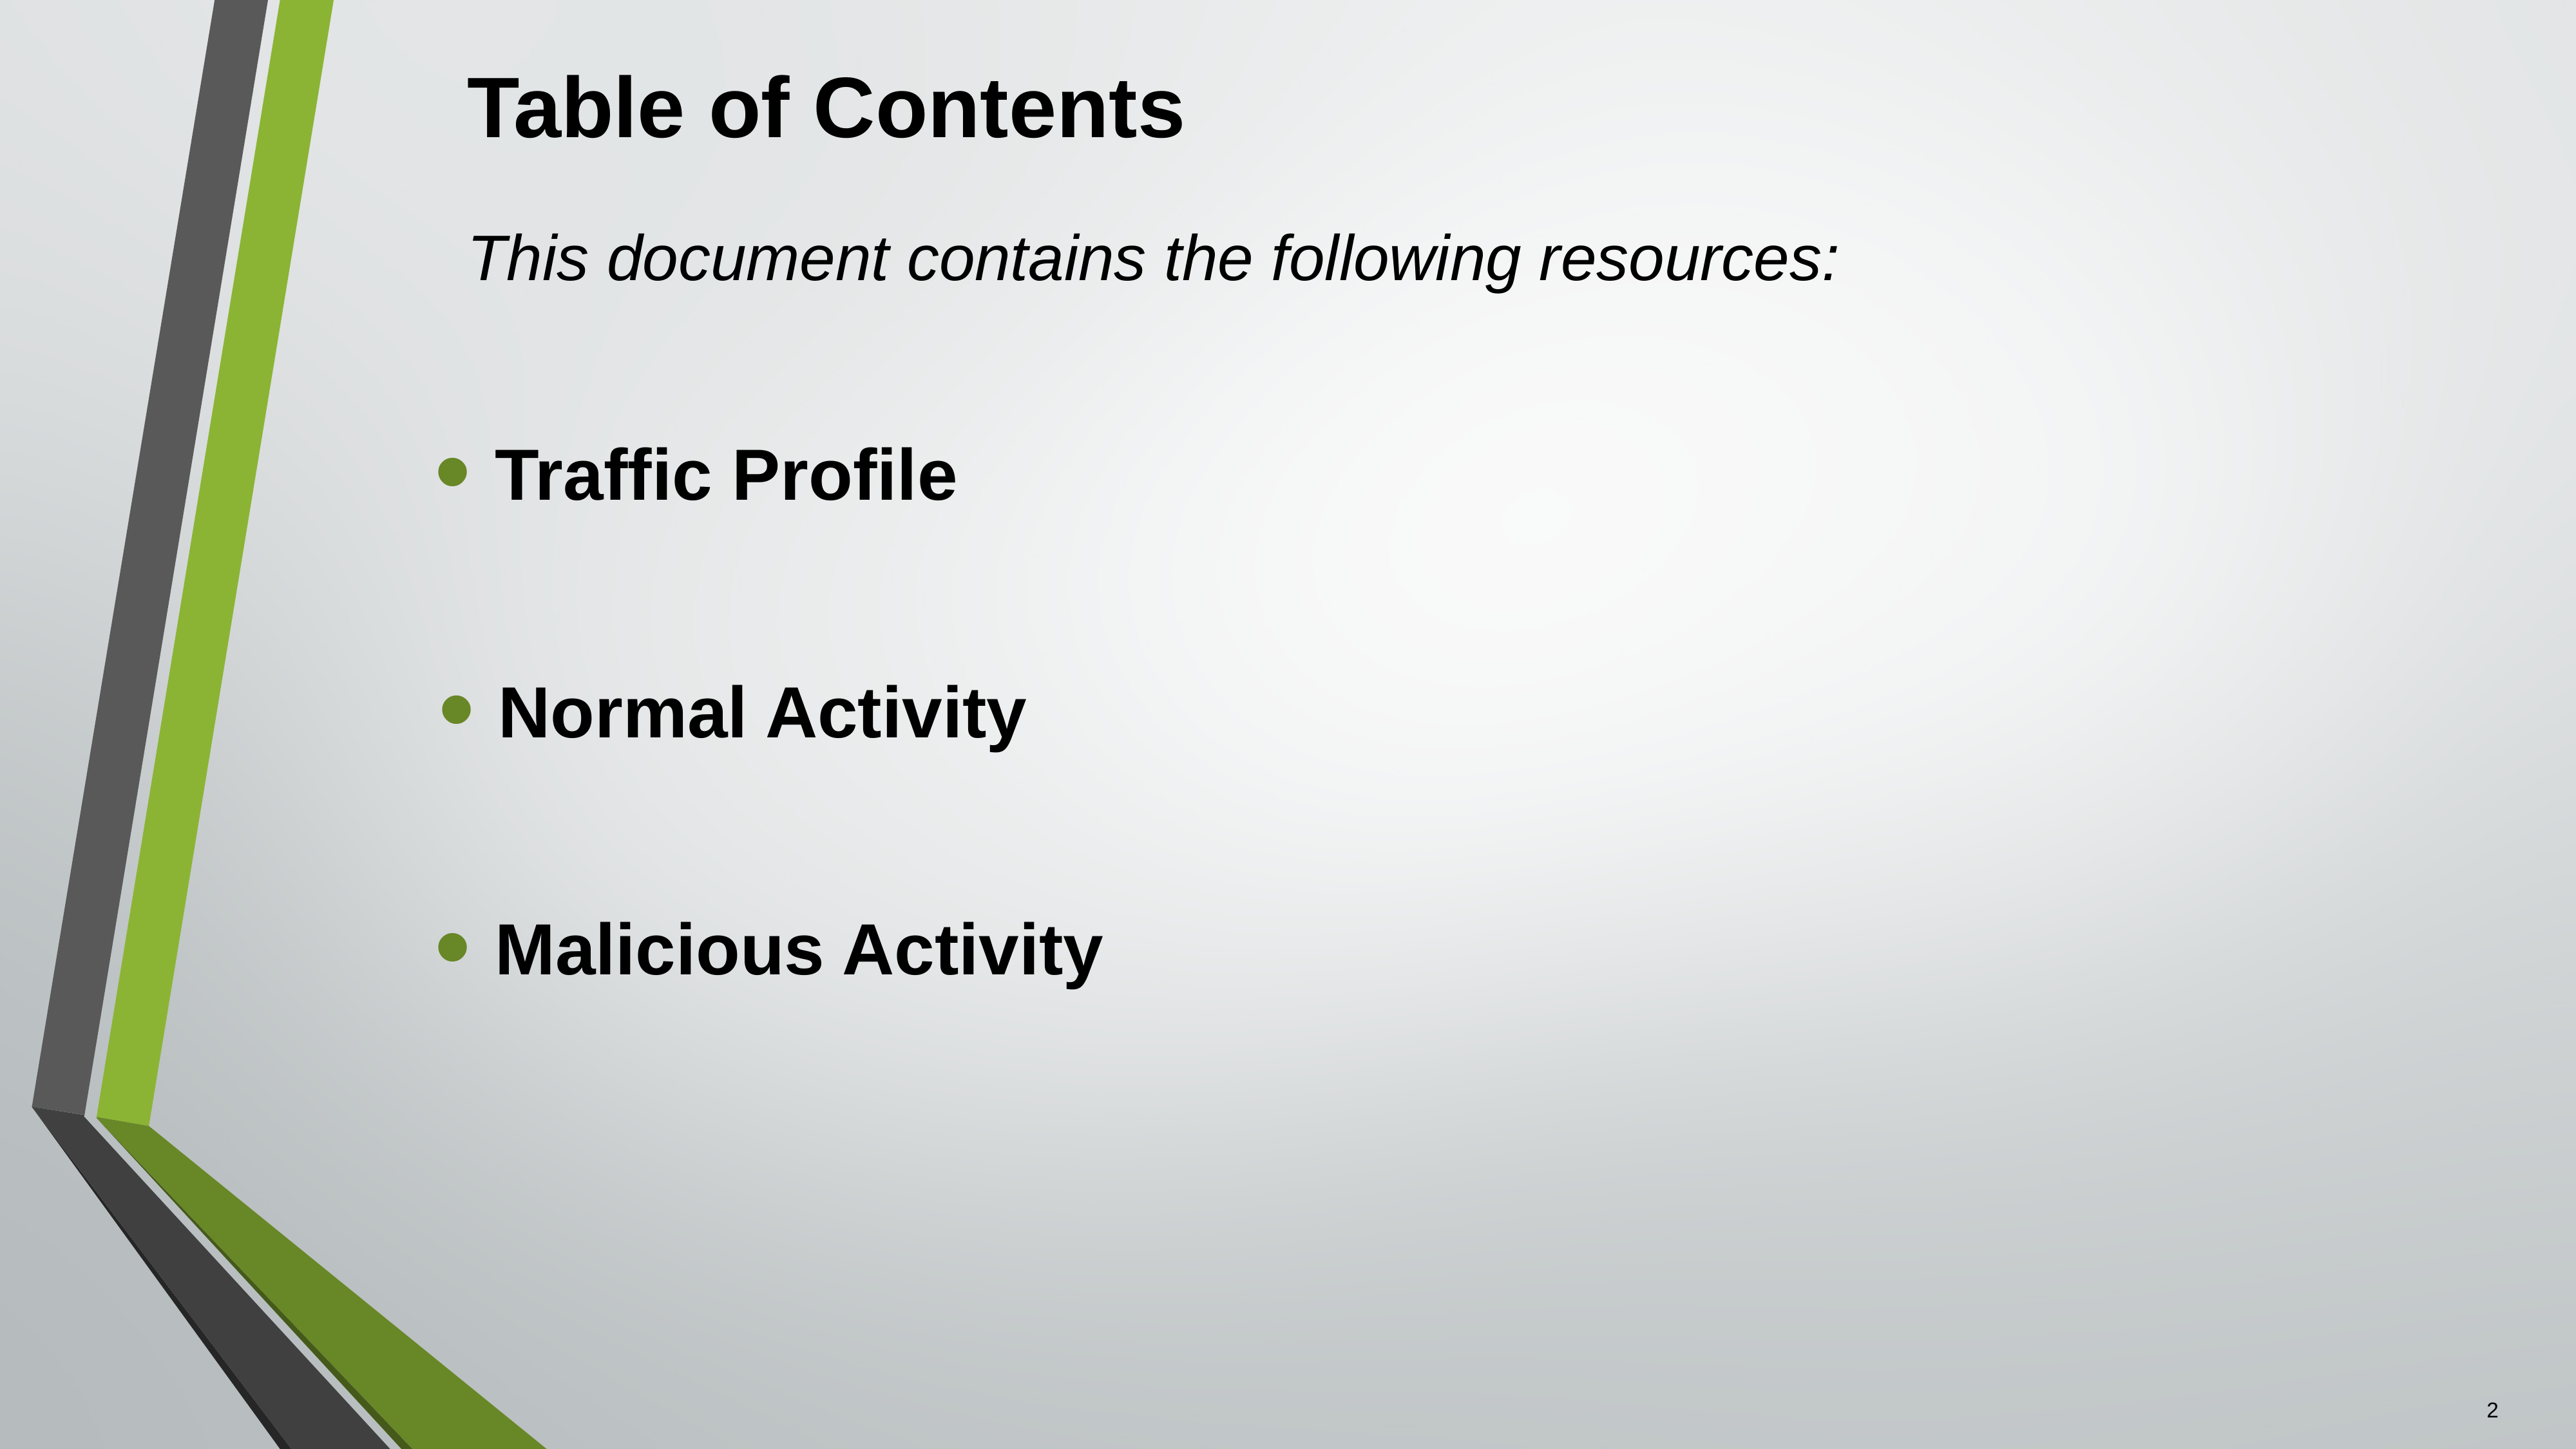

# Table of Contents
This document contains the following resources:
Traffic Profile
Normal Activity
Malicious Activity
2